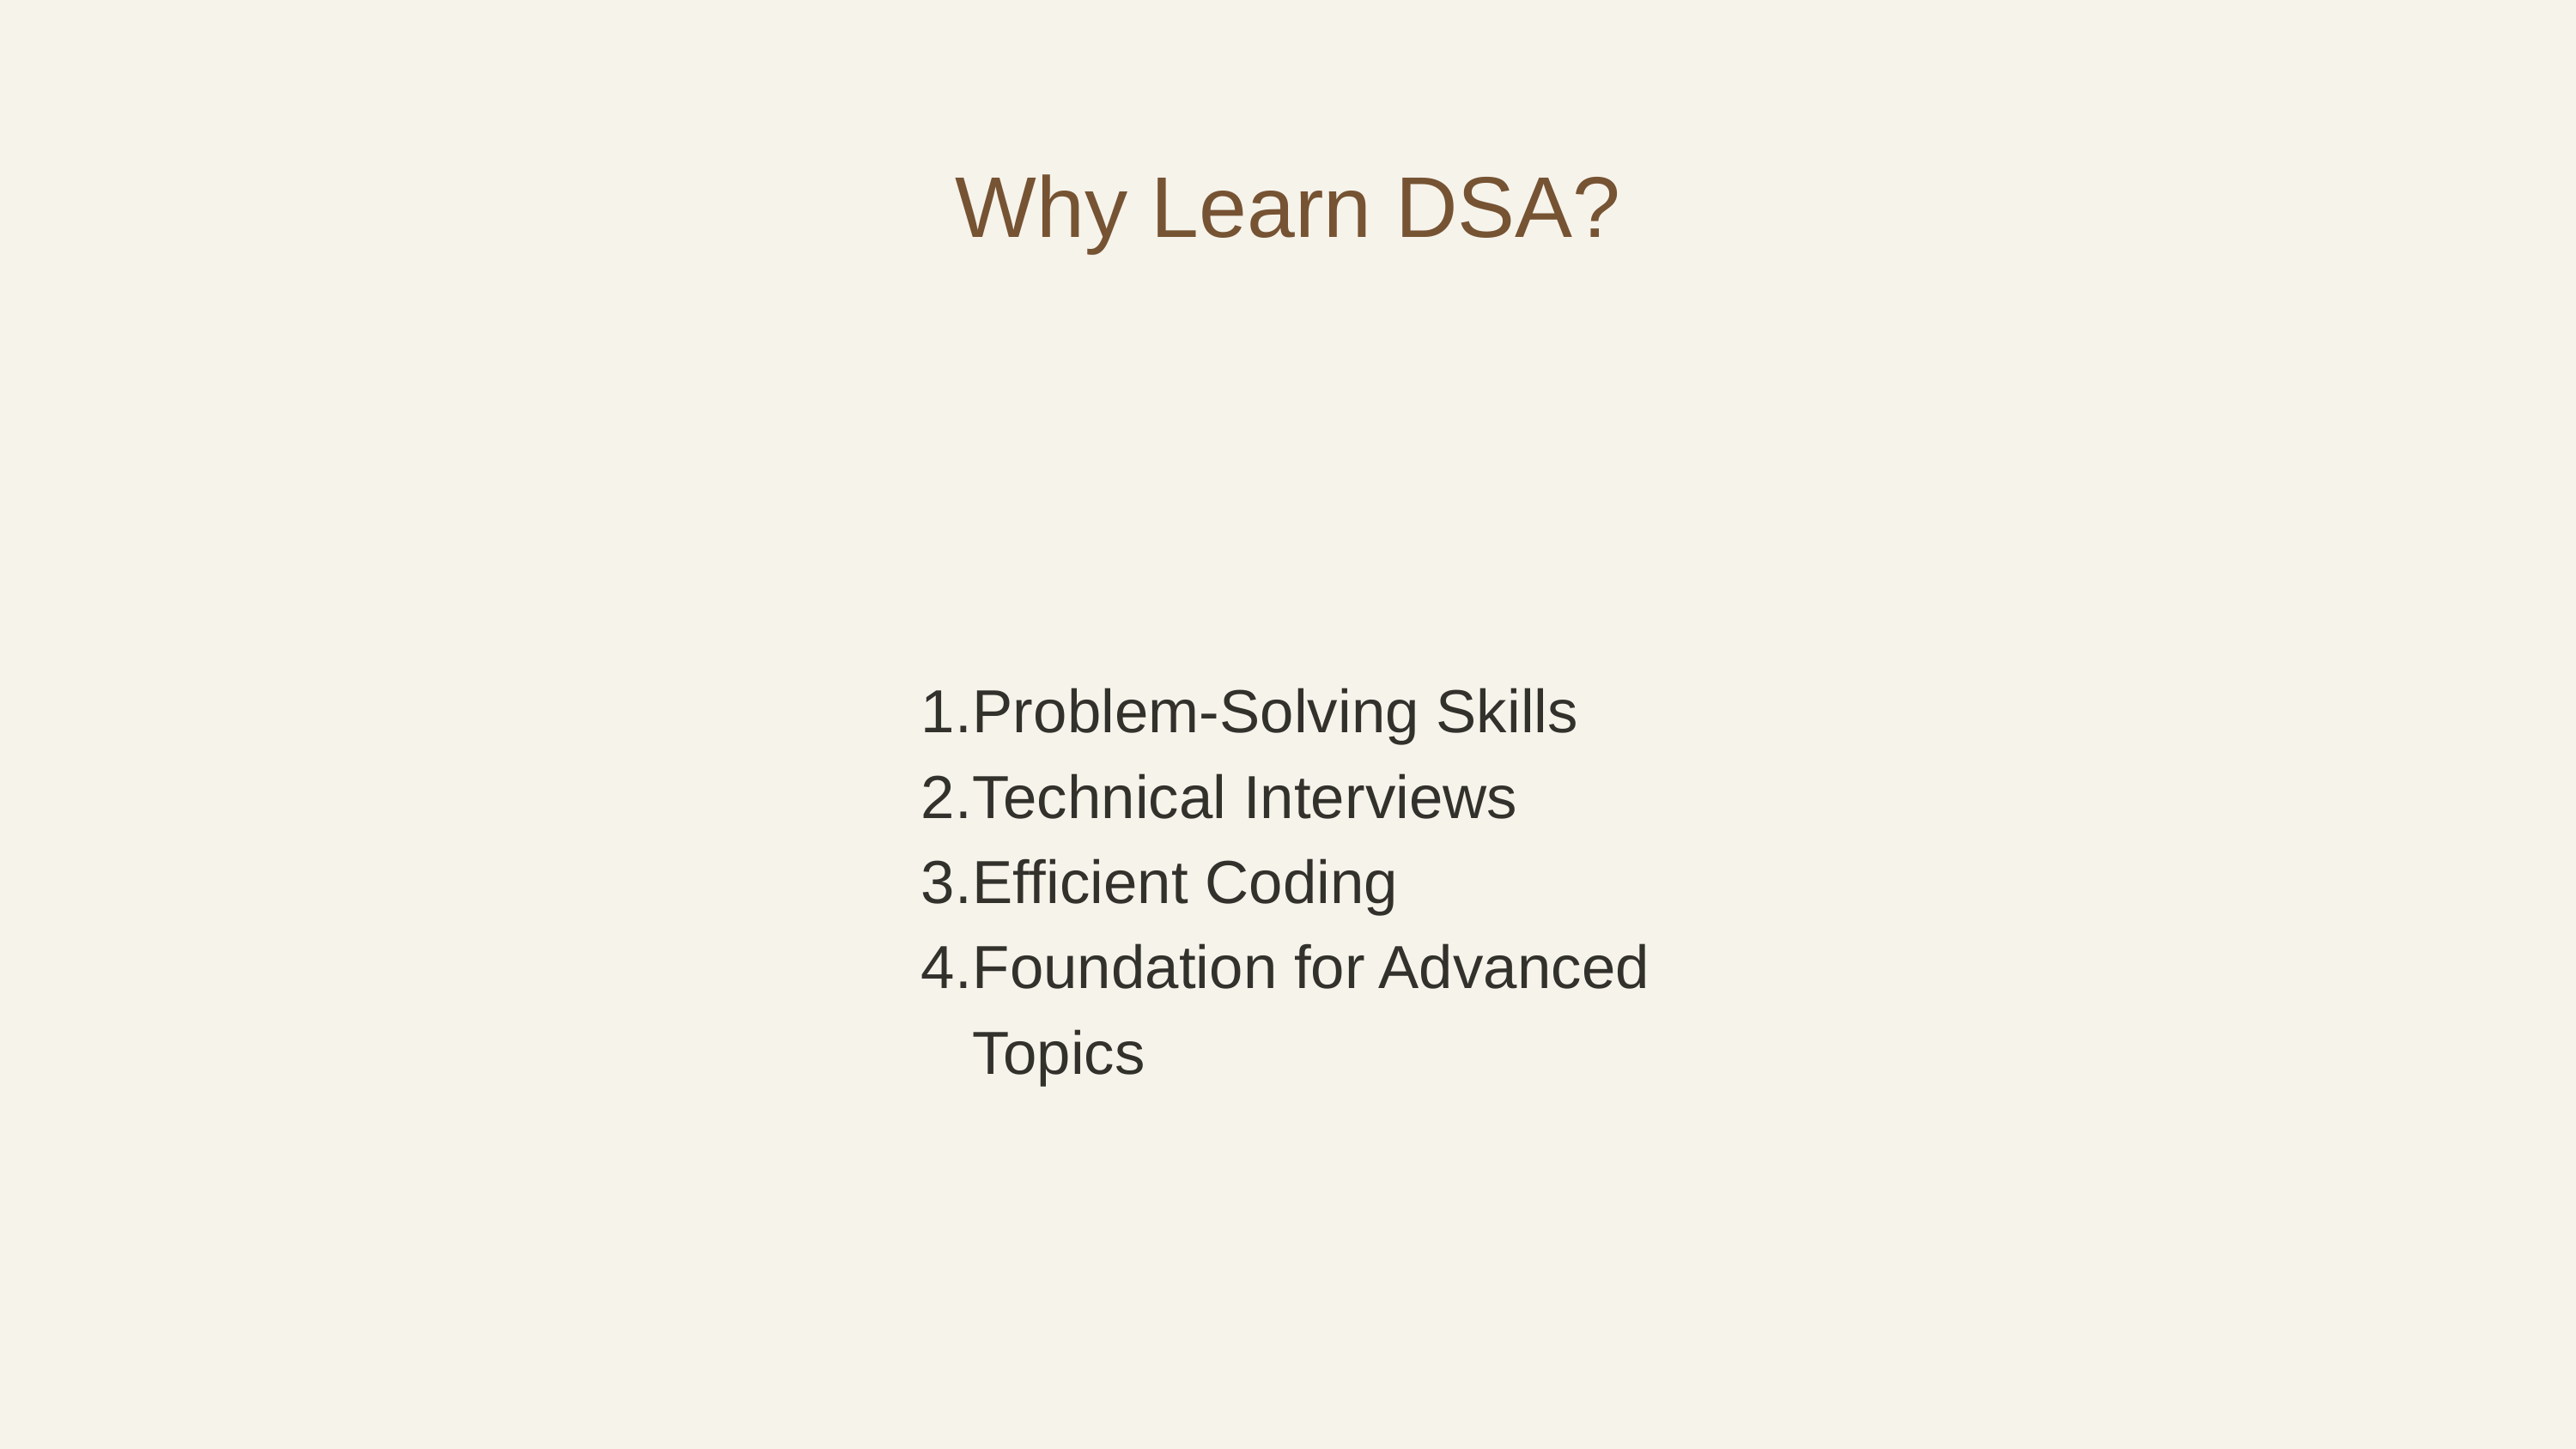

Why Learn DSA?
Problem-Solving Skills
Technical Interviews
Efficient Coding
Foundation for Advanced Topics